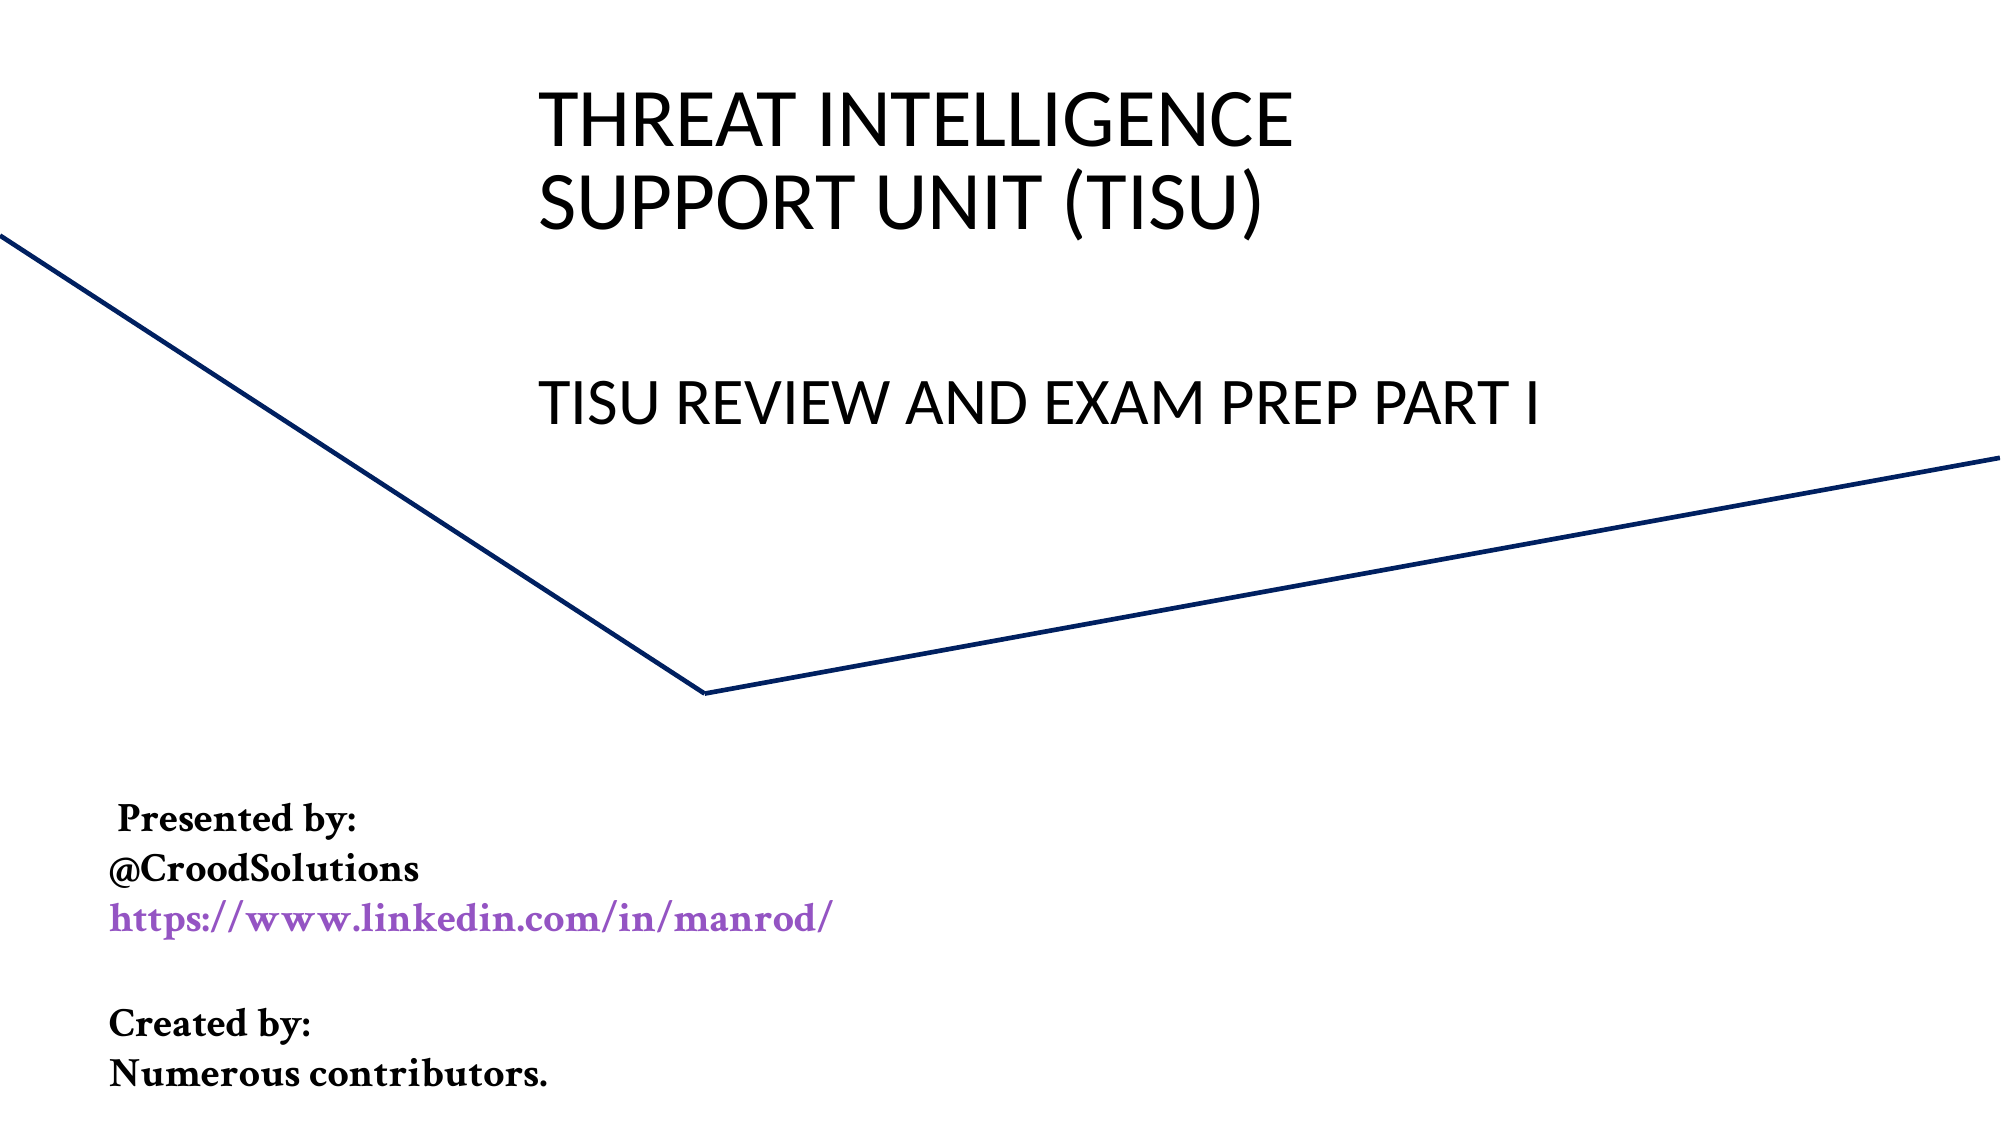

Threat Intelligence Support Unit (TISU)

TISU Review and Exam Prep Part I

 Presented by:
@CroodSolutions
https://www.linkedin.com/in/manrod/

Created by:
Numerous contributors.